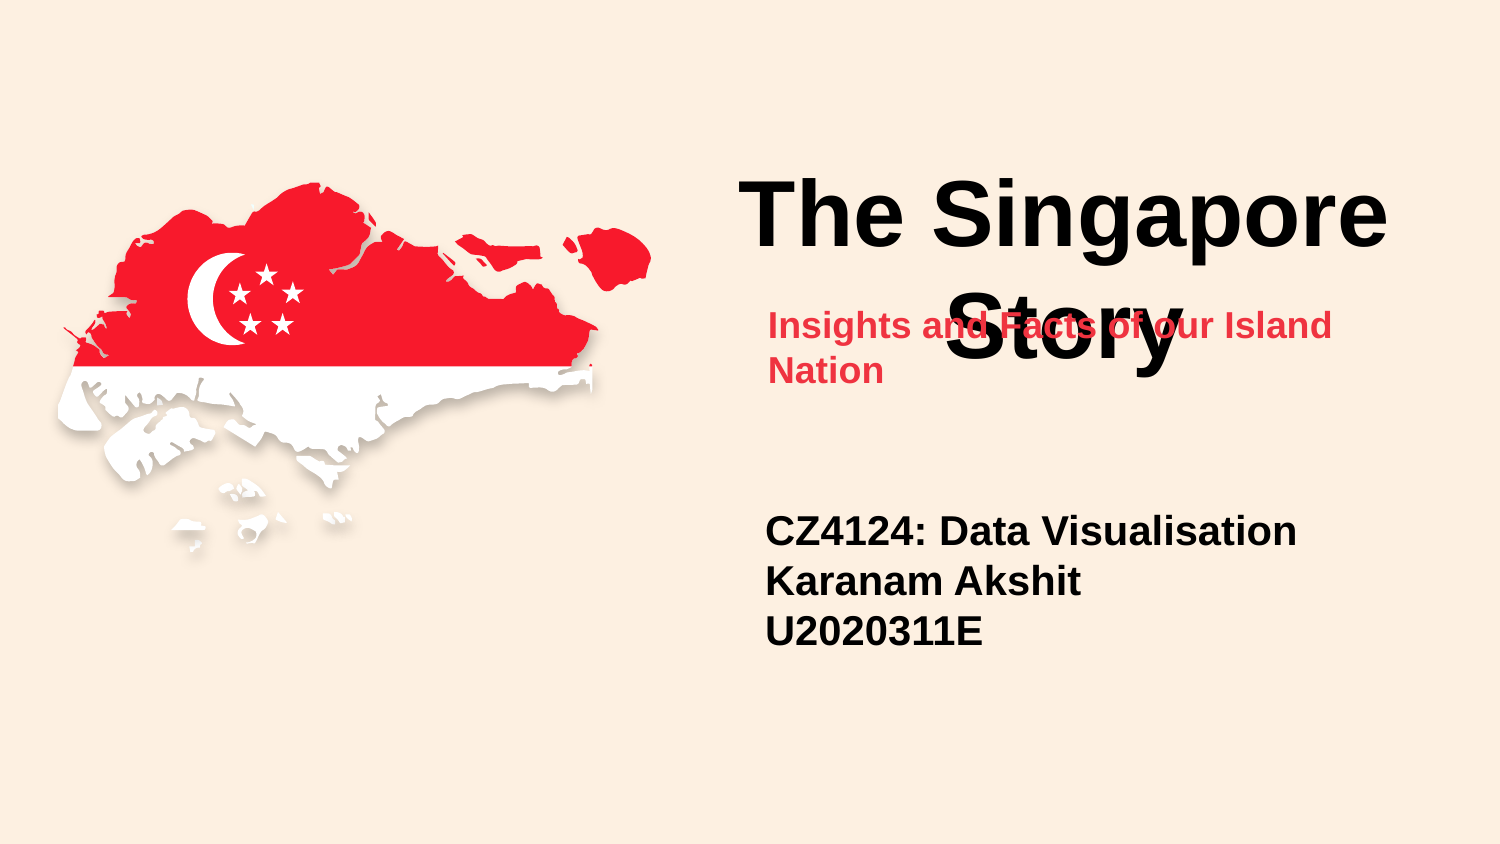

The Singapore Story
Insights and Facts of our Island Nation
CZ4124: Data Visualisation
Karanam Akshit
U2020311E